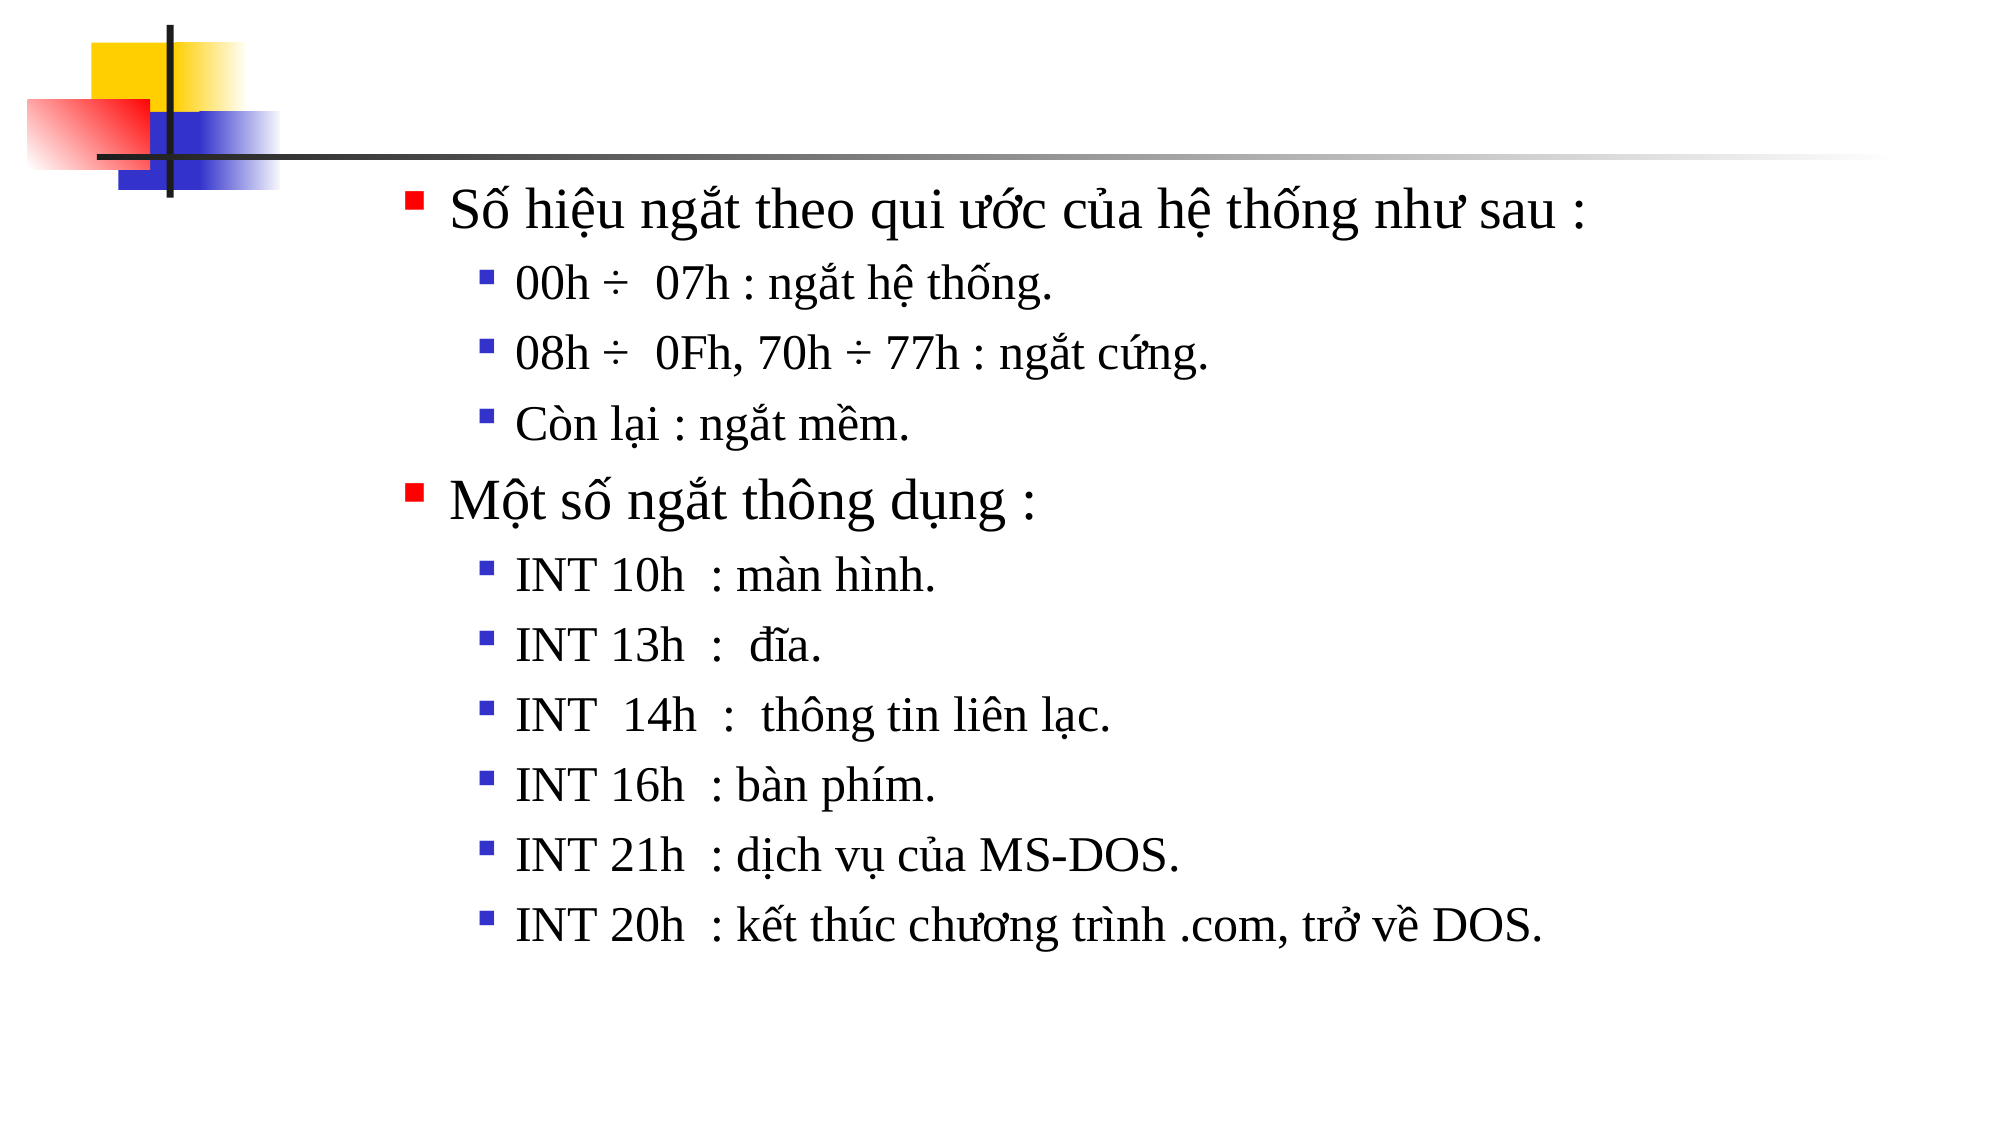

#
Số hiệu ngắt theo qui ước của hệ thống như sau :
00h ÷  07h : ngắt hệ thống.
08h ÷  0Fh, 70h ÷ 77h : ngắt cứng.
Còn lại : ngắt mềm.
Một số ngắt thông dụng :
INT 10h  : màn hình.
INT 13h  :  đĩa.
INT  14h  :  thông tin liên lạc.
INT 16h  : bàn phím.
INT 21h  : dịch vụ của MS-DOS.
INT 20h  : kết thúc chương trình .com, trở về DOS.